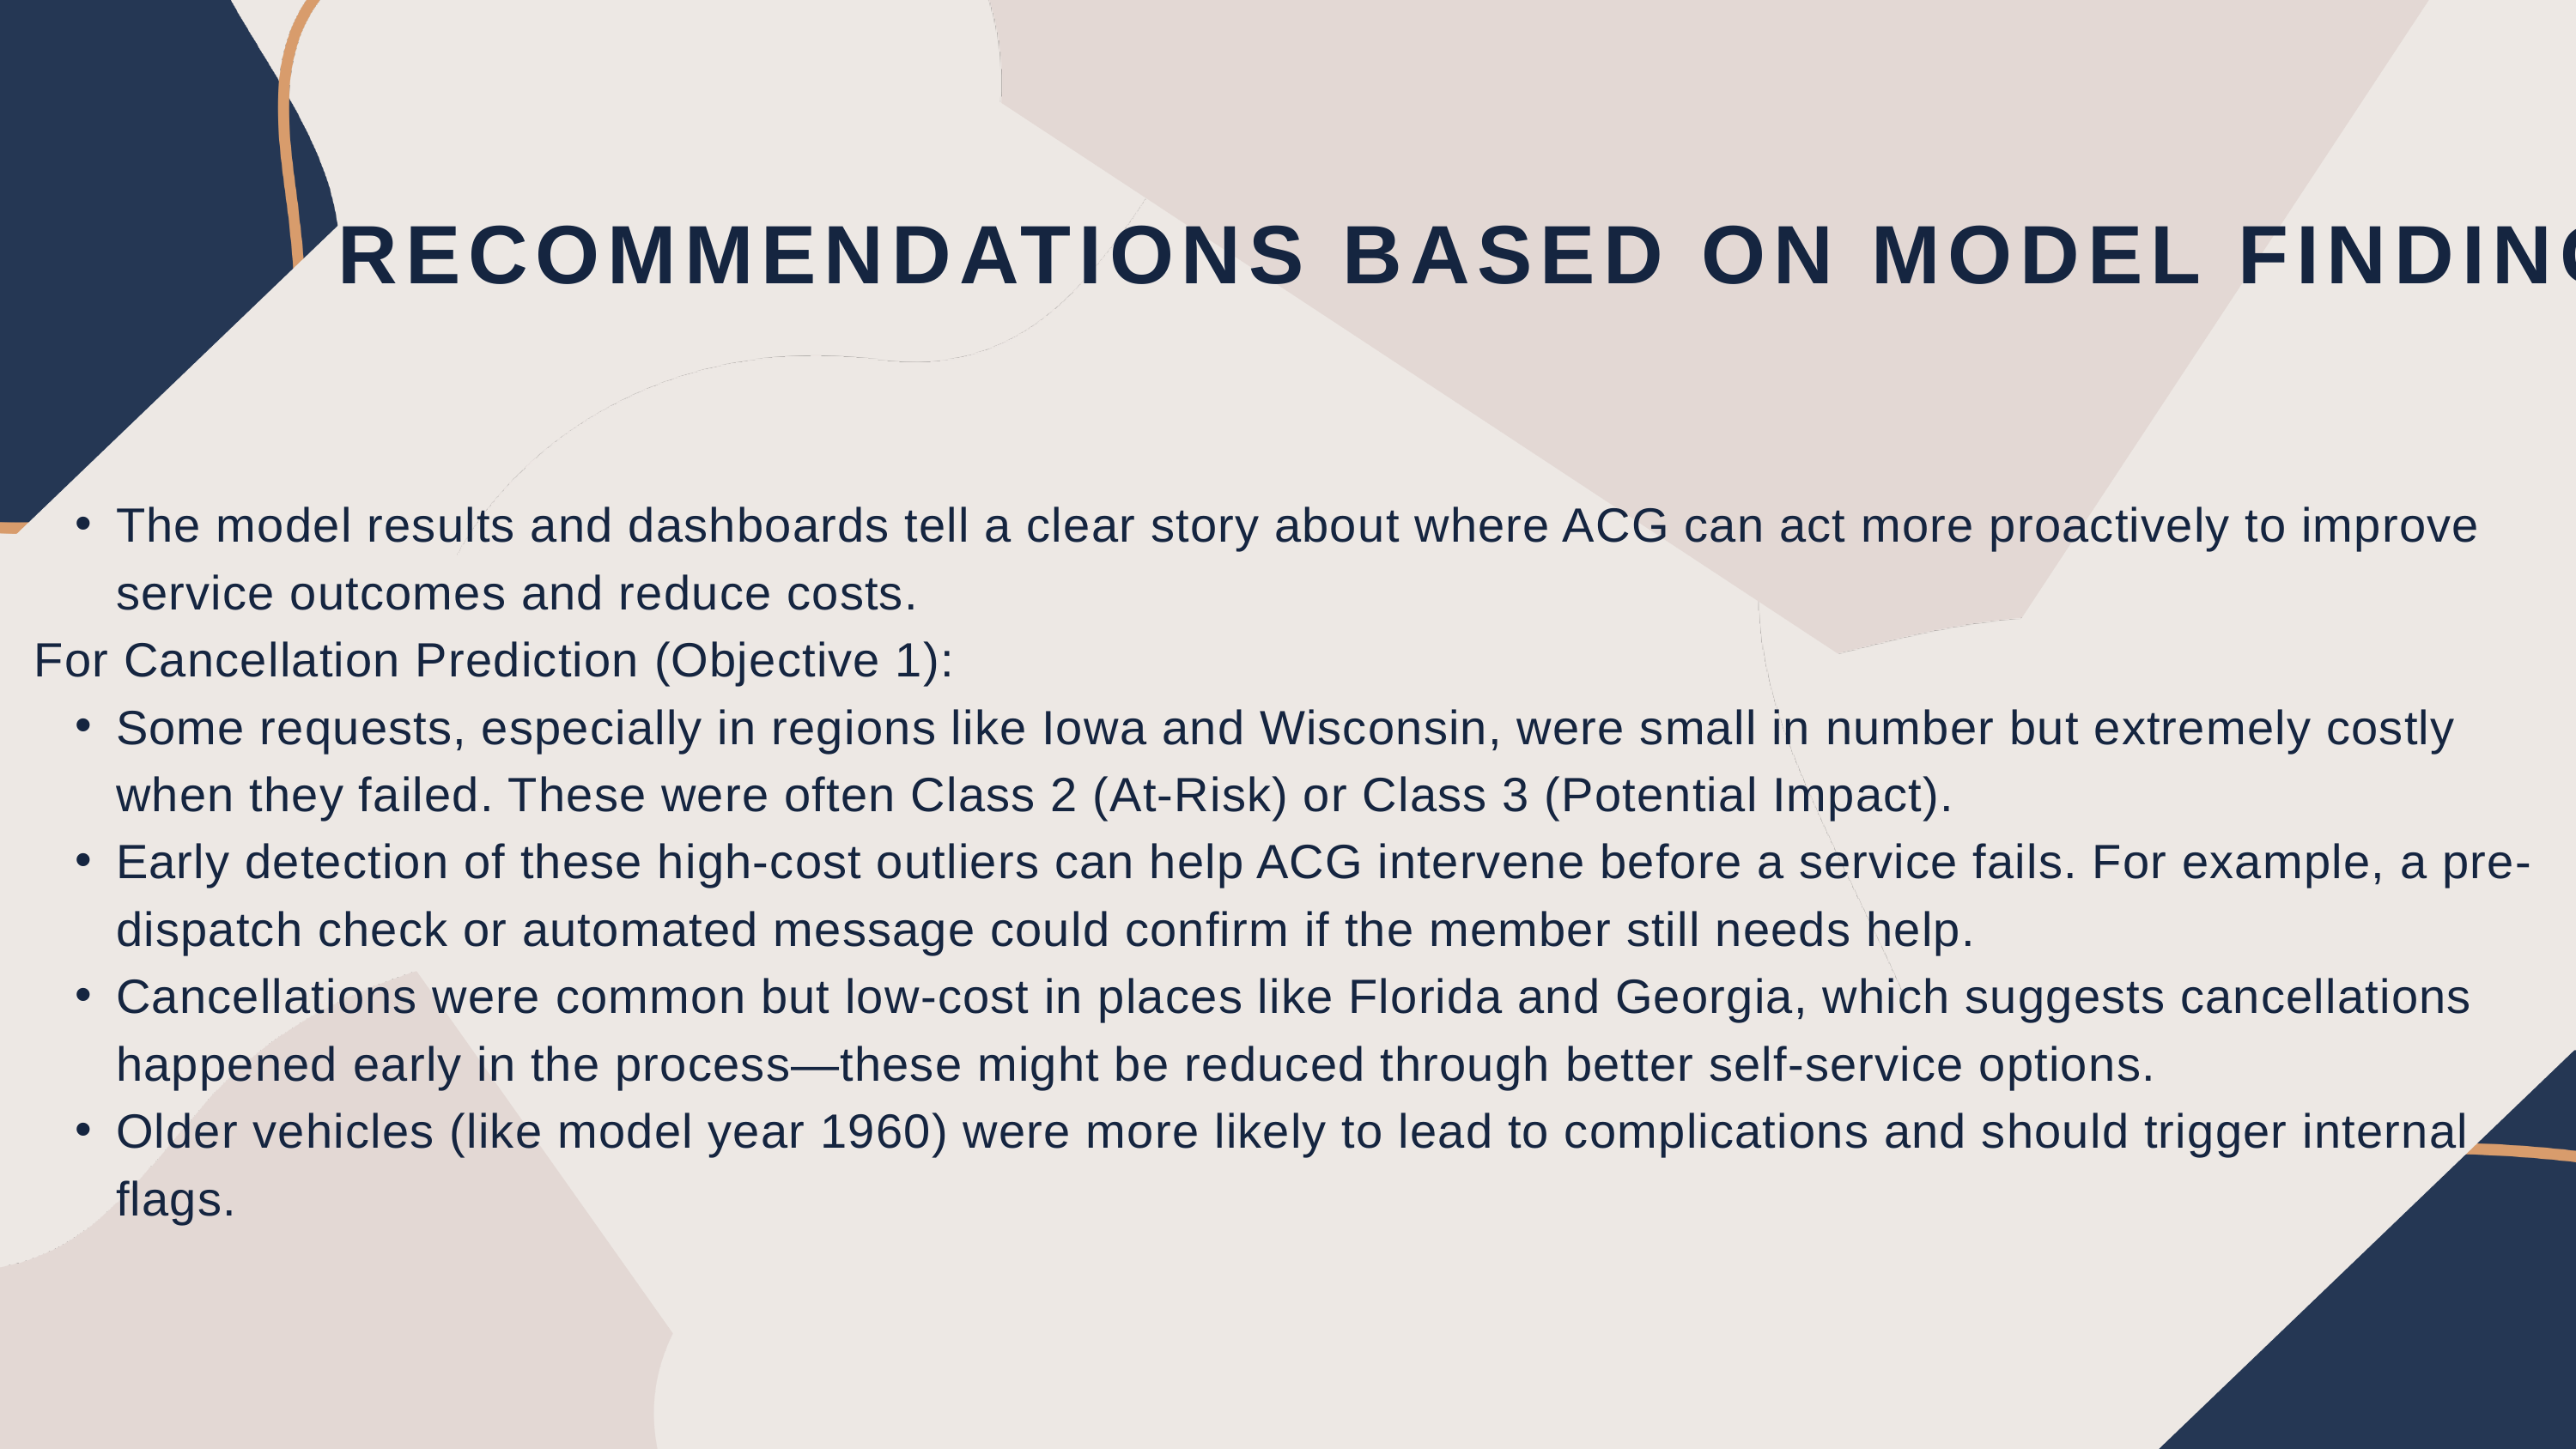

RECOMMENDATIONS BASED ON MODEL FINDINGS
The model results and dashboards tell a clear story about where ACG can act more proactively to improve service outcomes and reduce costs.
For Cancellation Prediction (Objective 1):
Some requests, especially in regions like Iowa and Wisconsin, were small in number but extremely costly when they failed. These were often Class 2 (At-Risk) or Class 3 (Potential Impact).
Early detection of these high-cost outliers can help ACG intervene before a service fails. For example, a pre-dispatch check or automated message could confirm if the member still needs help.
Cancellations were common but low-cost in places like Florida and Georgia, which suggests cancellations happened early in the process—these might be reduced through better self-service options.
Older vehicles (like model year 1960) were more likely to lead to complications and should trigger internal flags.